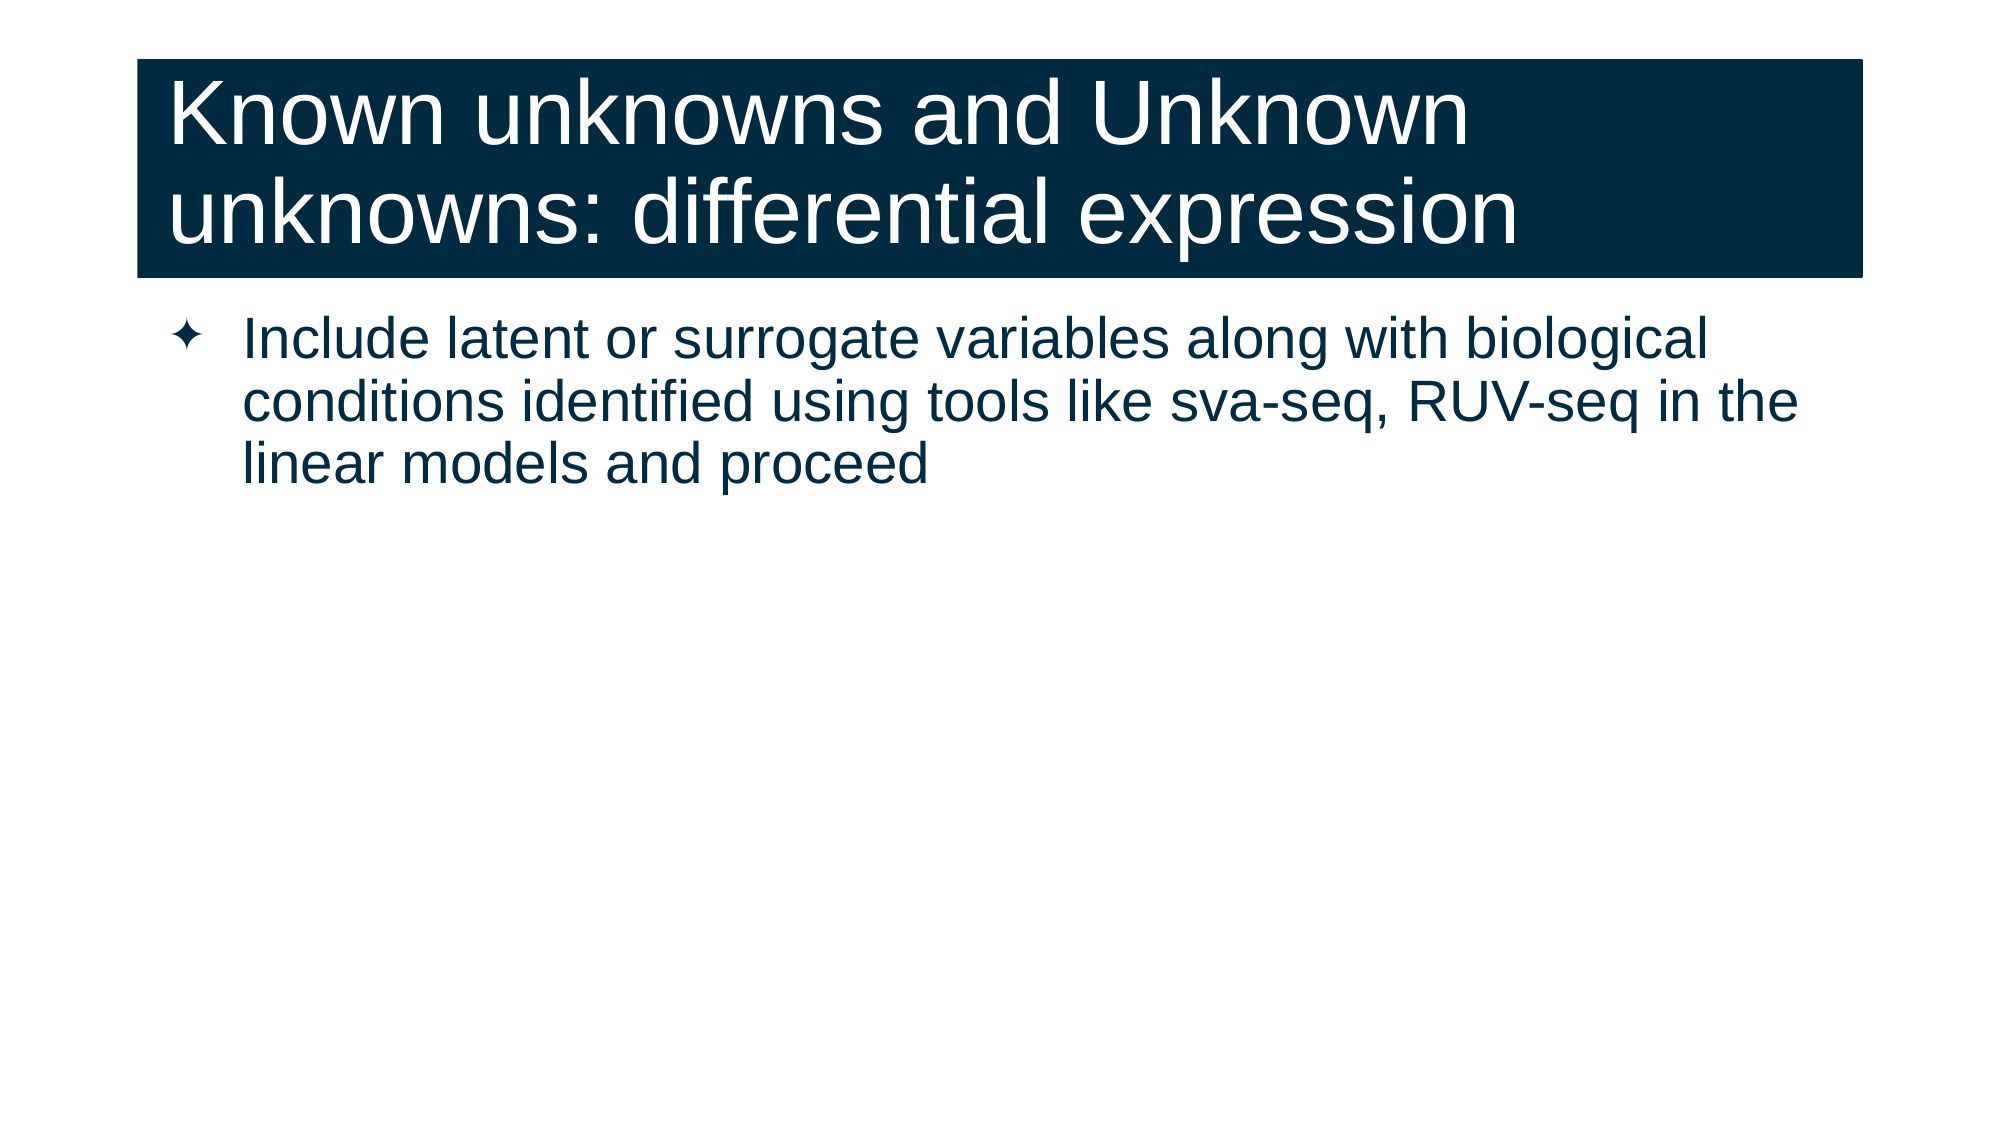

# Known unknowns and Unknown unknowns: differential expression
Include latent or surrogate variables along with biological conditions identified using tools like sva-seq, RUV-seq in the linear models and proceed